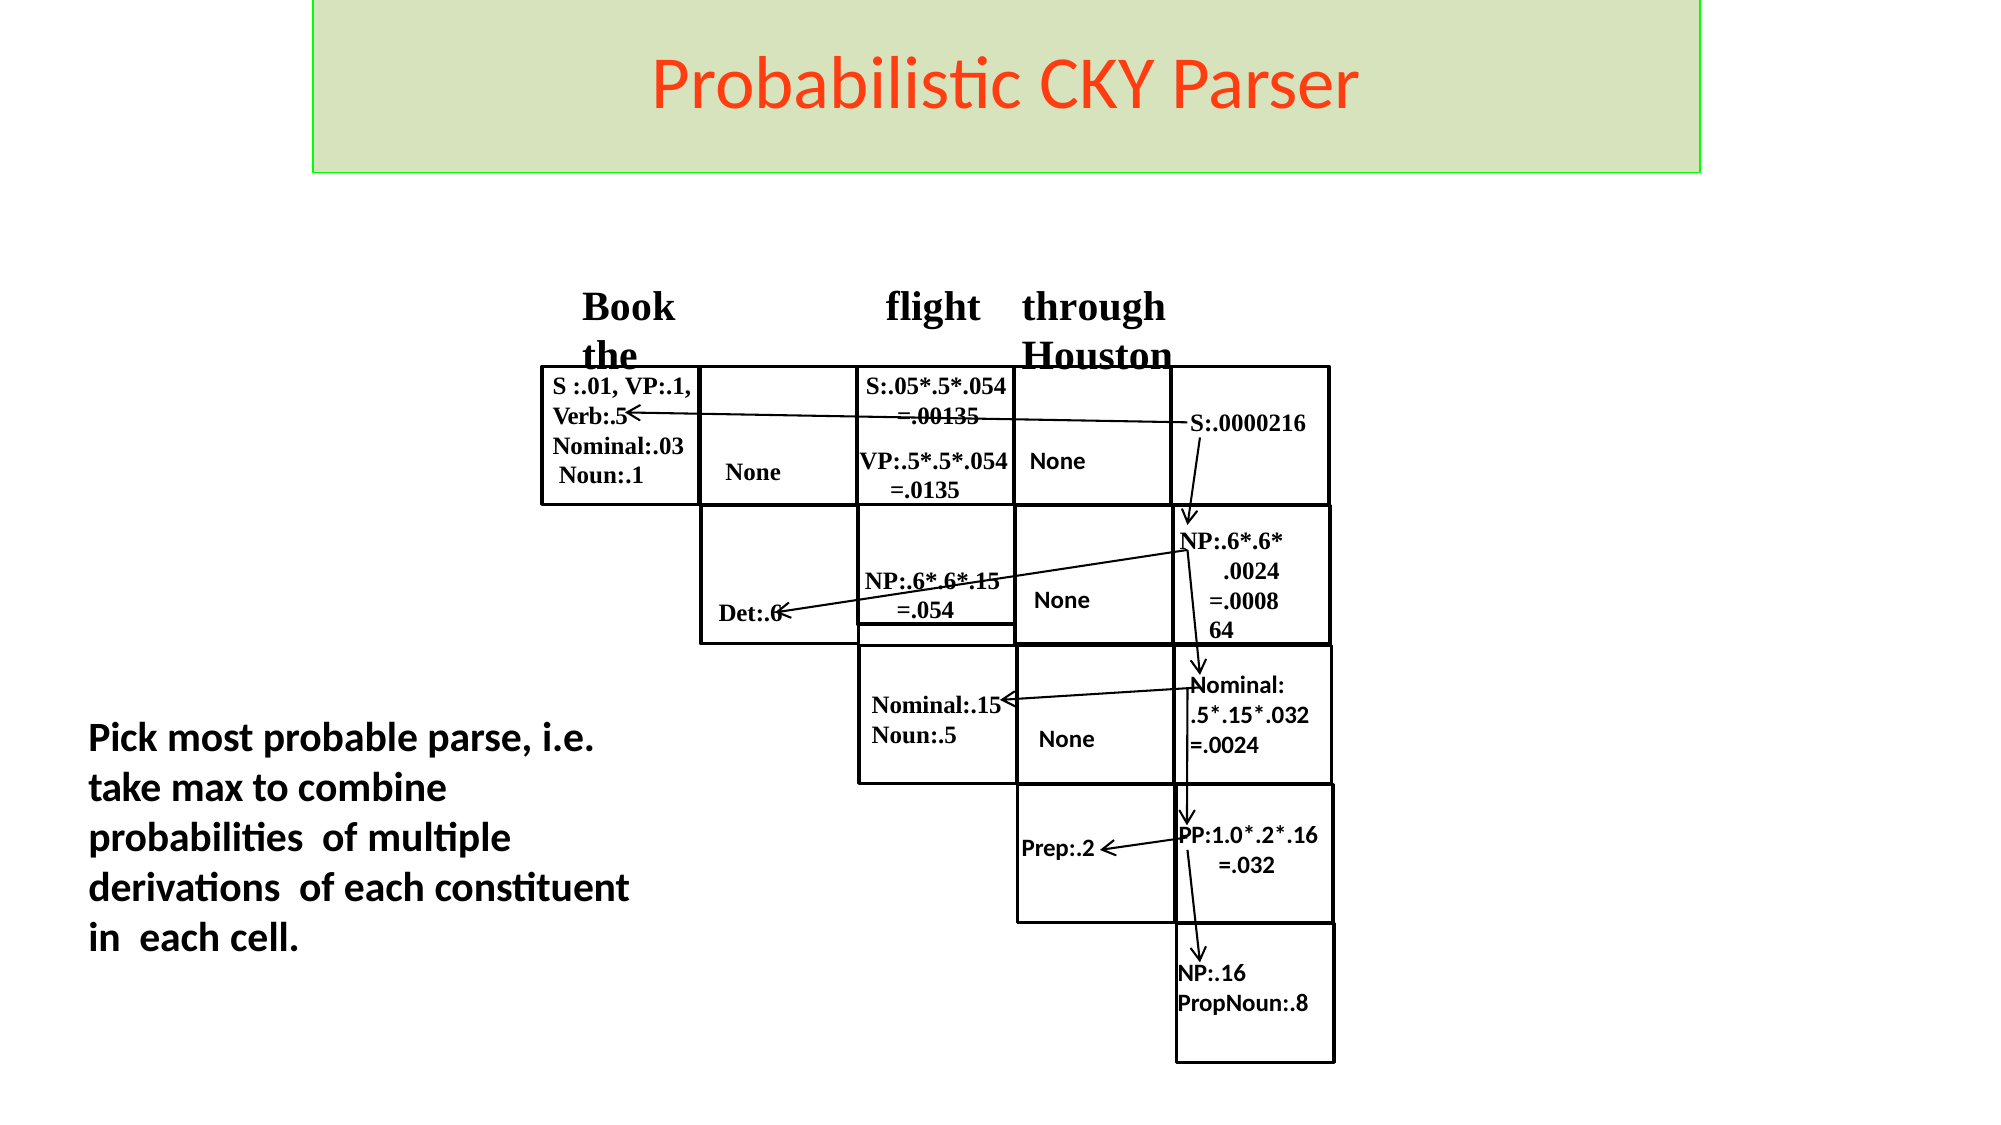

# Probabilistic CKY Parser
Book	the
flight
through	Houston

S:.05*.5*.054
=.00135
VP:.5*.5*.054
=.0135
S :.01, VP:.1,
Verb:.5  Nominal:.03  Noun:.1

S:.0000216
None
None

NP:.6*.6*.15
=.054
NP:.6*.6*
.0024
=.000864
None
Det:.6
Nominal:
.5*.15*.032
=.0024
Nominal:.15
Noun:.5
Pick most probable parse, i.e. take max to combine probabilities  of multiple derivations  of each constituent in  each cell.
None
PP:1.0*.2*.16
=.032
Prep:.2
NP:.16
PropNoun:.8